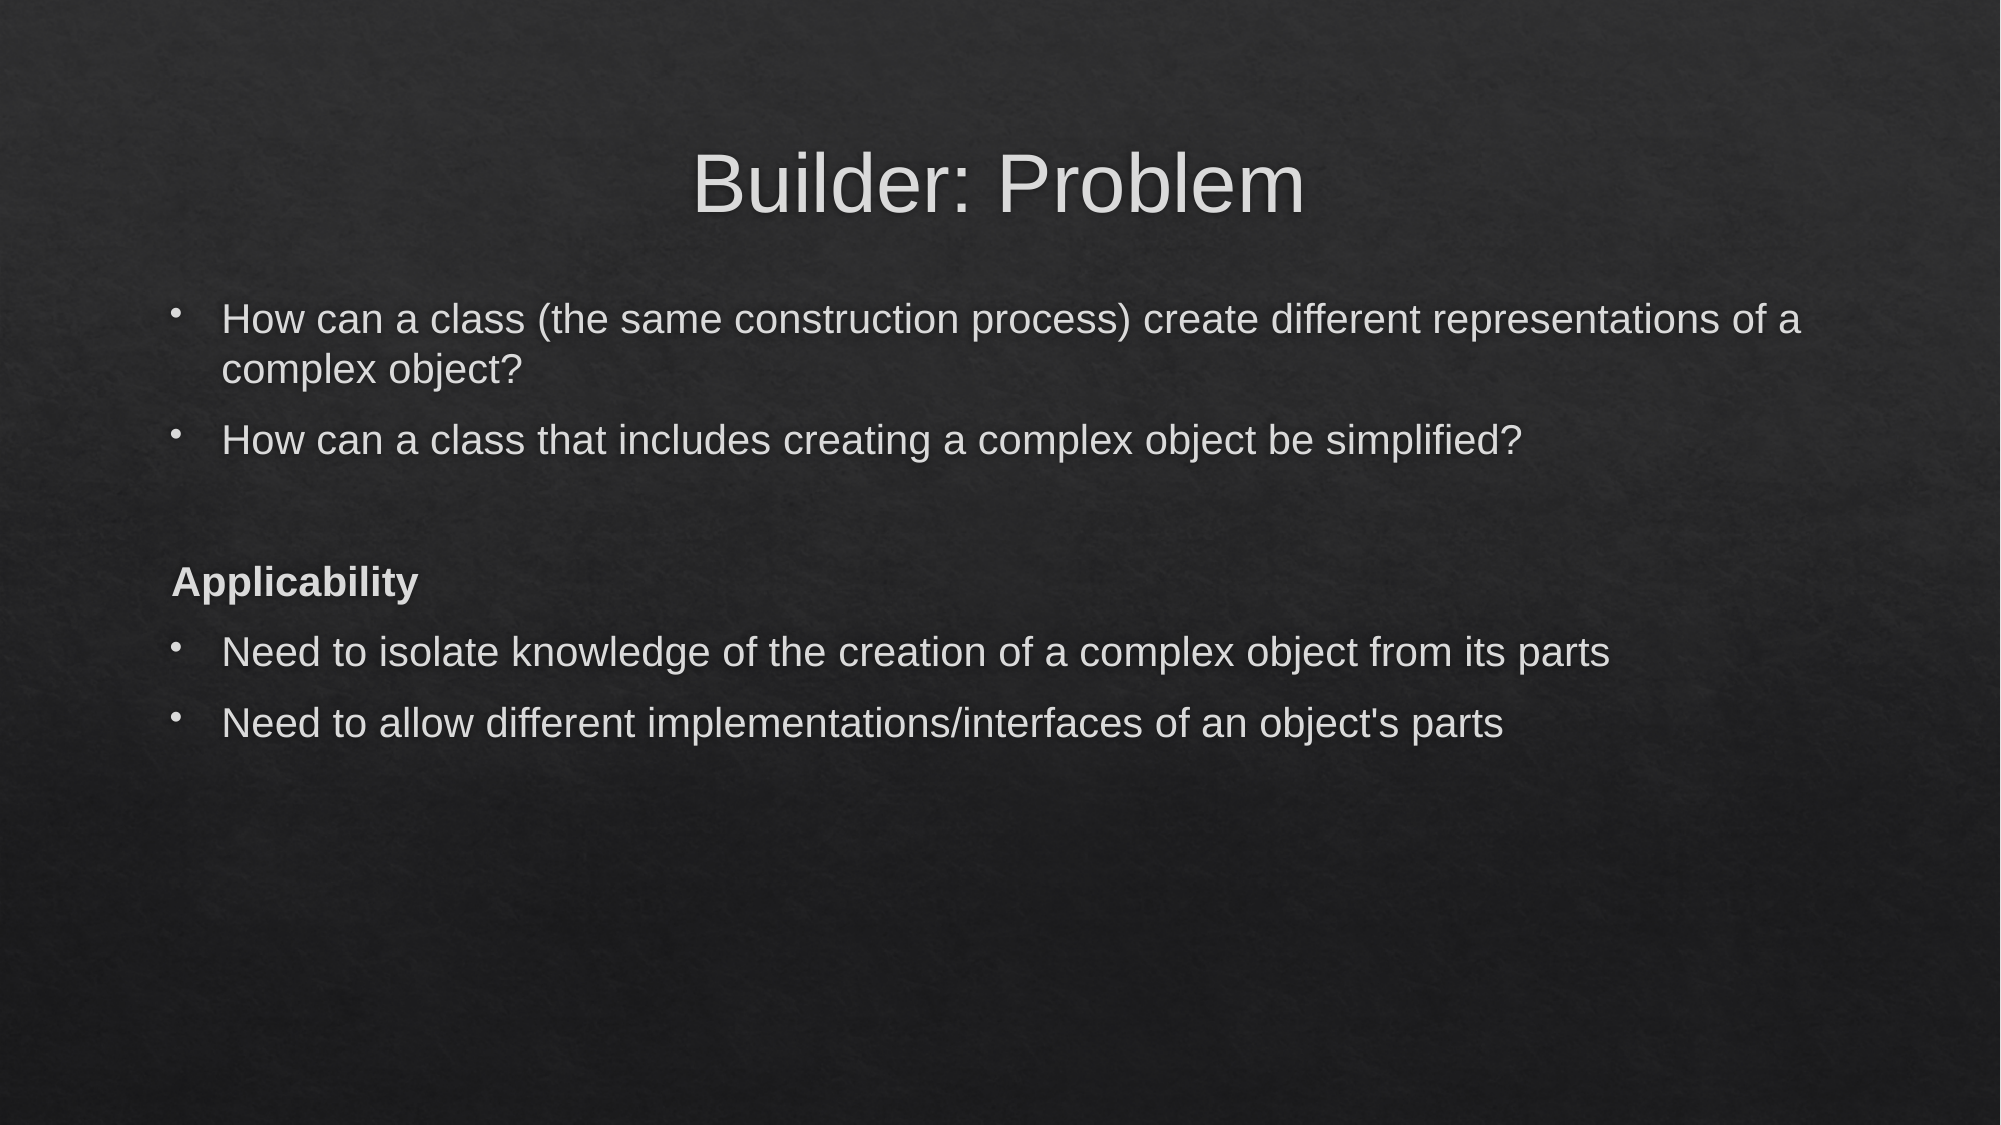

# Builder: Problem
How can a class (the same construction process) create different representations of a complex object?
How can a class that includes creating a complex object be simplified?

Applicability
Need to isolate knowledge of the creation of a complex object from its parts
Need to allow different implementations/interfaces of an object's parts